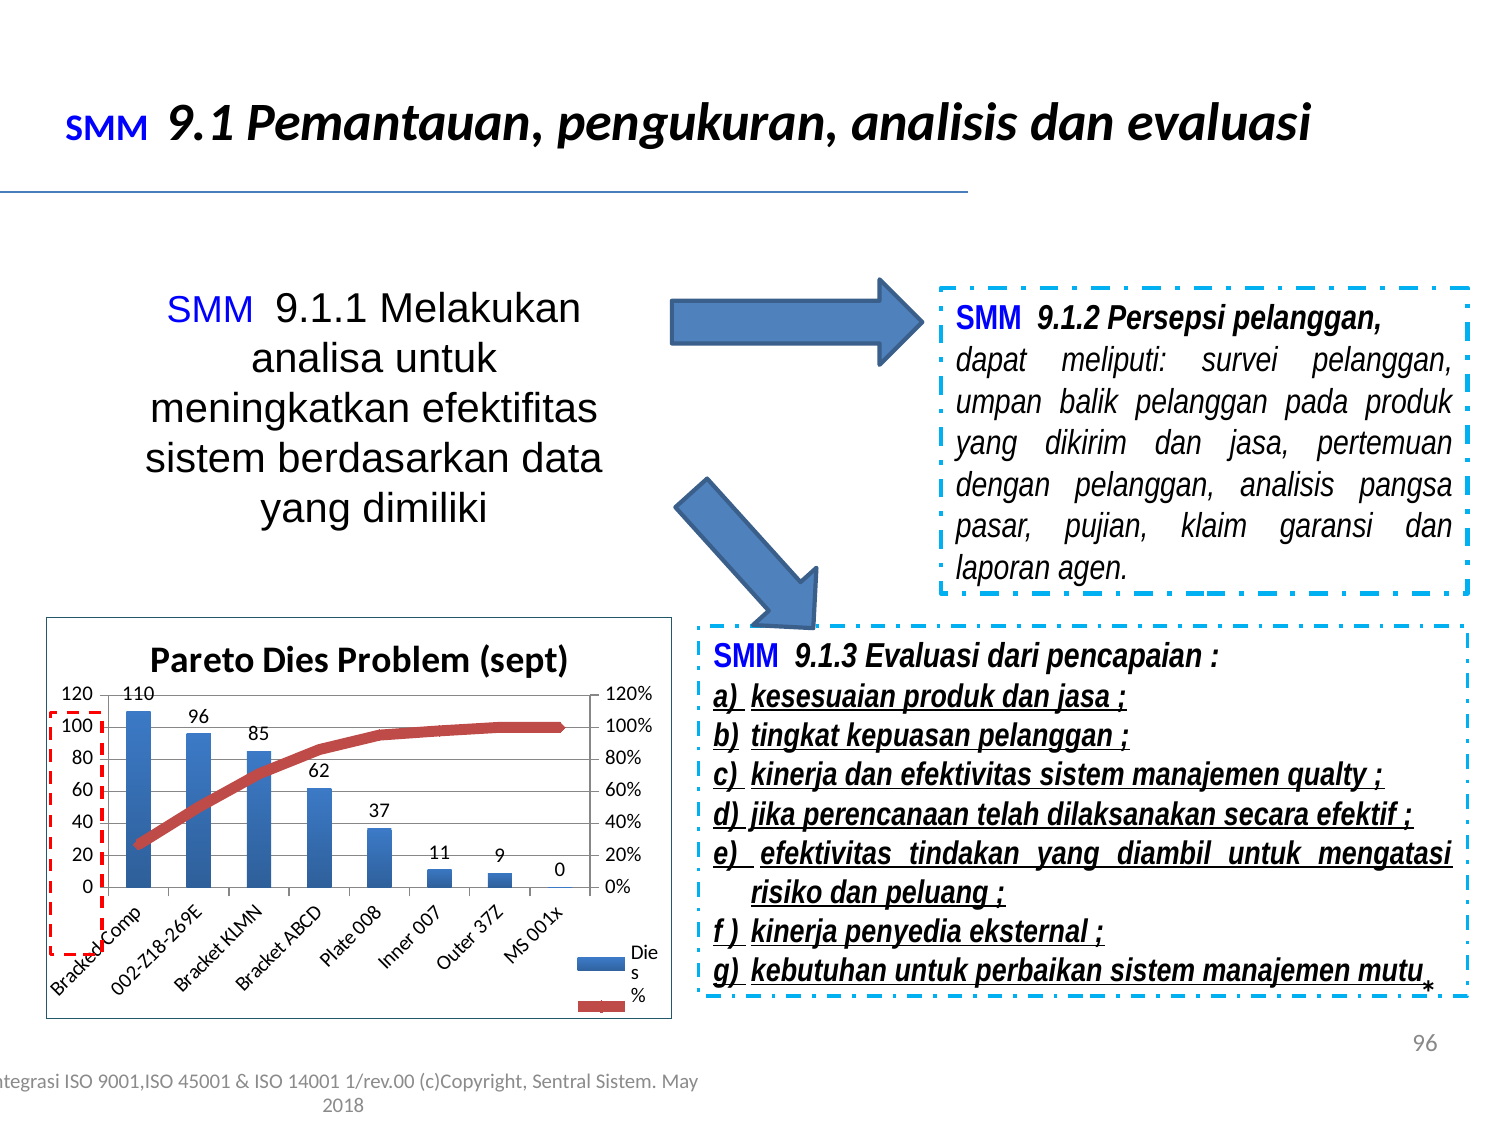

SMM  9.1 Pemantauan, pengukuran, analisis dan evaluasi
SMM  9.1.1 Melakukan analisa untuk meningkatkan efektifitas sistem berdasarkan data yang dimiliki

SMM  9.1.2 Persepsi pelanggan,
dapat meliputi: survei pelanggan, umpan balik pelanggan pada produk yang dikirim dan jasa, pertemuan dengan pelanggan, analisis pangsa pasar, pujian, klaim garansi dan laporan agen.

### Chart: Pareto Dies Problem (sept)

| Category | Dies | % |
|---|---|---|
| Bracked Comp | 110.0 | 0.2682926829268293 |
| 002-Z18-269E | 96.0 | 0.5024390243902436 |
| Bracket KLMN | 85.0 | 0.7097560975609782 |
| Bracket ABCD | 62.0 | 0.8609756097560999 |
| Plate 008 | 37.0 | 0.9512195121951245 |
| Inner 007 | 11.0 | 0.9780487804878055 |
| Outer 37Z | 9.0 | 1.0 |
| MS 001x | 0.0 | 1.0 |
SMM  9.1.3 Evaluasi dari pencapaian :
a) 	kesesuaian produk dan jasa ;
b)	tingkat kepuasan pelanggan ;
c) 	kinerja dan efektivitas sistem manajemen qualty ;
d) 	jika perencanaan telah dilaksanakan secara efektif ;
e) 	efektivitas tindakan yang diambil untuk mengatasi risiko dan peluang ;
f ) 	kinerja penyedia eksternal ;
g) 	kebutuhan untuk perbaikan sistem manajemen mutu

*
96
Integrasi ISO 9001,ISO 45001 & ISO 14001 1/rev.00 (c)Copyright, Sentral Sistem. May 2018